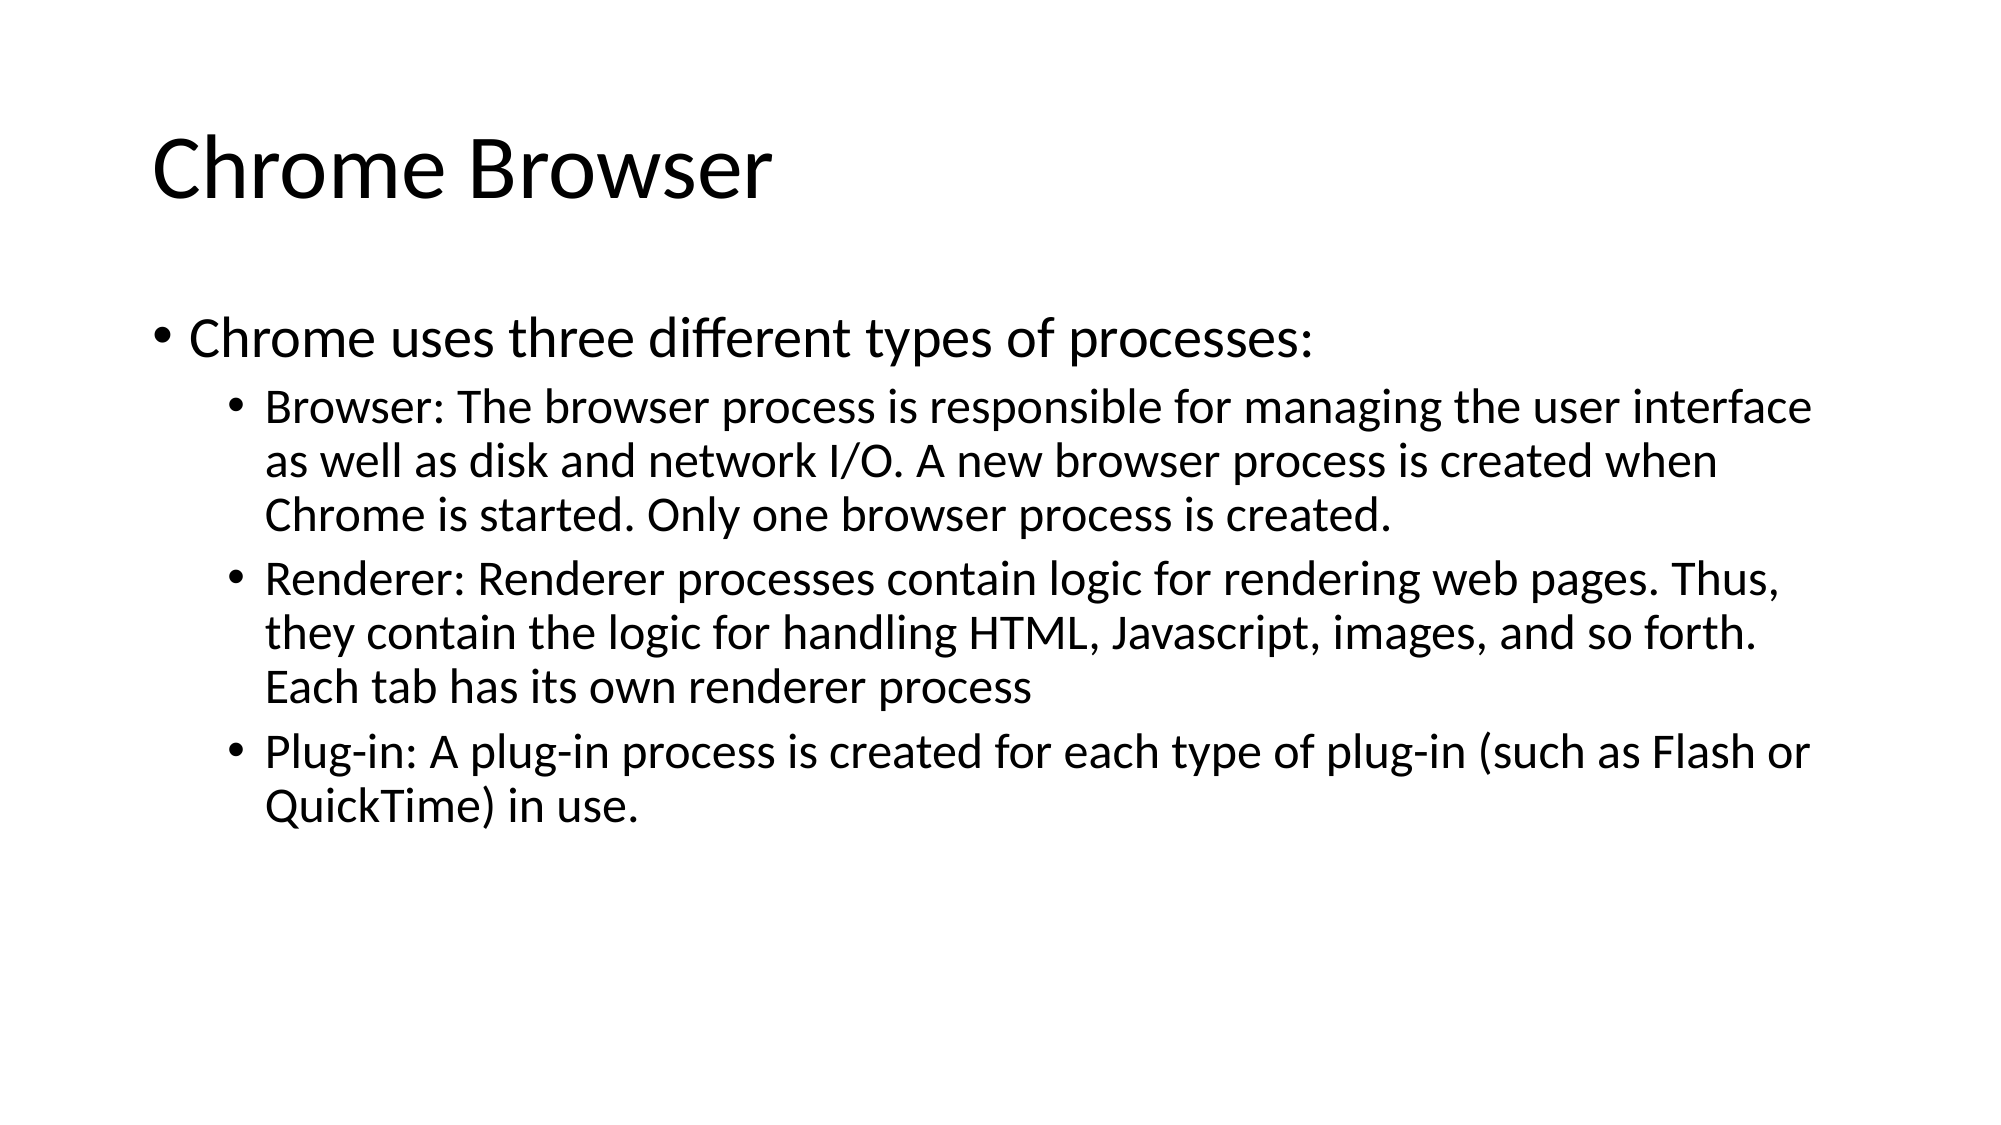

# Chrome Browser
Chrome uses three different types of processes:
Browser: The browser process is responsible for managing the user interface as well as disk and network I/O. A new browser process is created when Chrome is started. Only one browser process is created.
Renderer: Renderer processes contain logic for rendering web pages. Thus, they contain the logic for handling HTML, Javascript, images, and so forth. Each tab has its own renderer process
Plug-in: A plug-in process is created for each type of plug-in (such as Flash or QuickTime) in use.